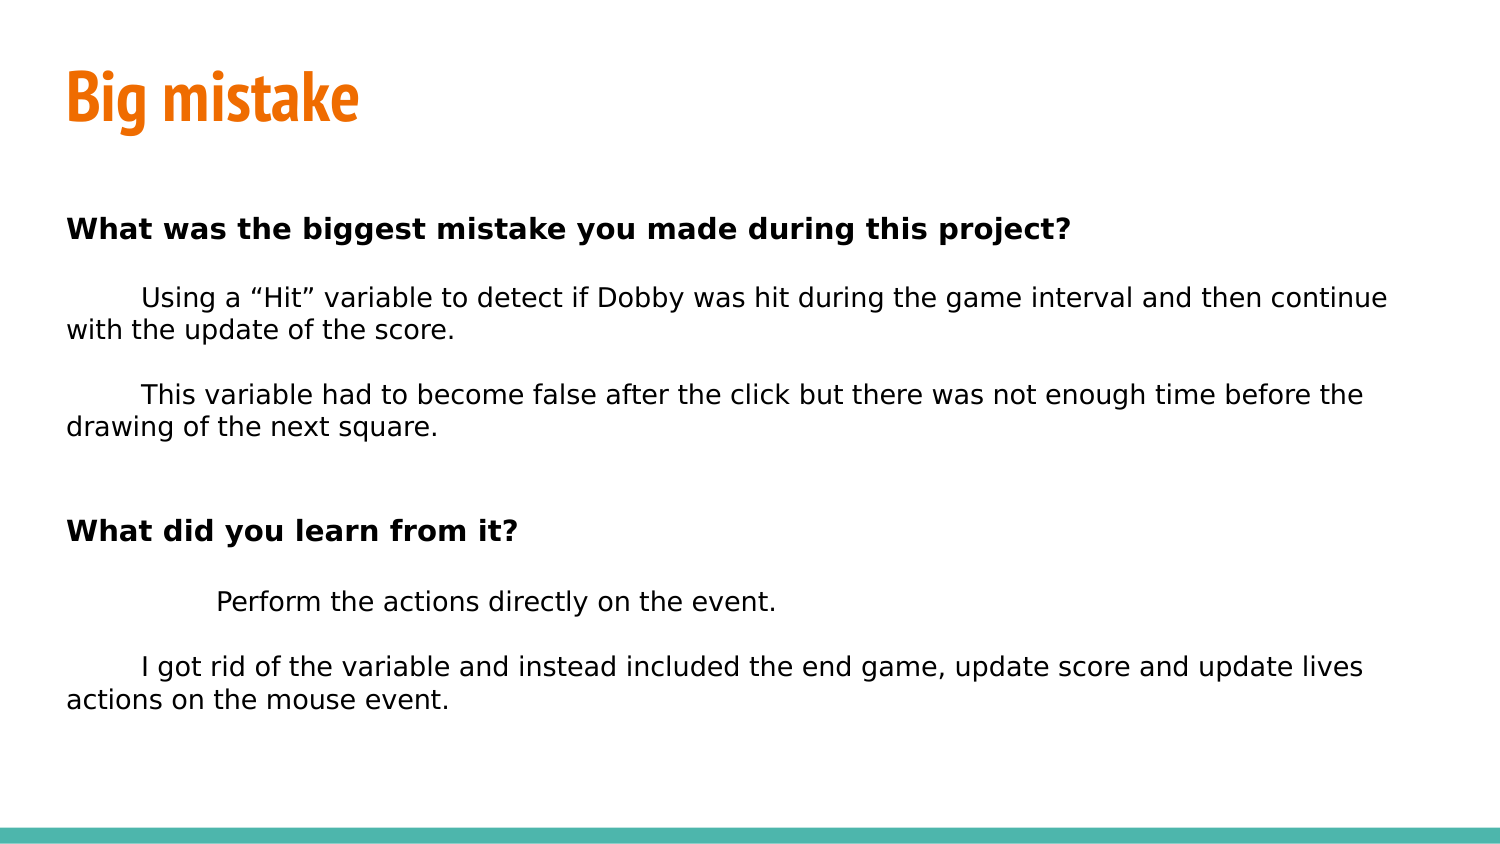

# Big mistake
What was the biggest mistake you made during this project?

Using a “Hit” variable to detect if Dobby was hit during the game interval and then continue with the update of the score.

This variable had to become false after the click but there was not enough time before the drawing of the next square.

What did you learn from it?

	Perform the actions directly on the event.

I got rid of the variable and instead included the end game, update score and update lives actions on the mouse event.